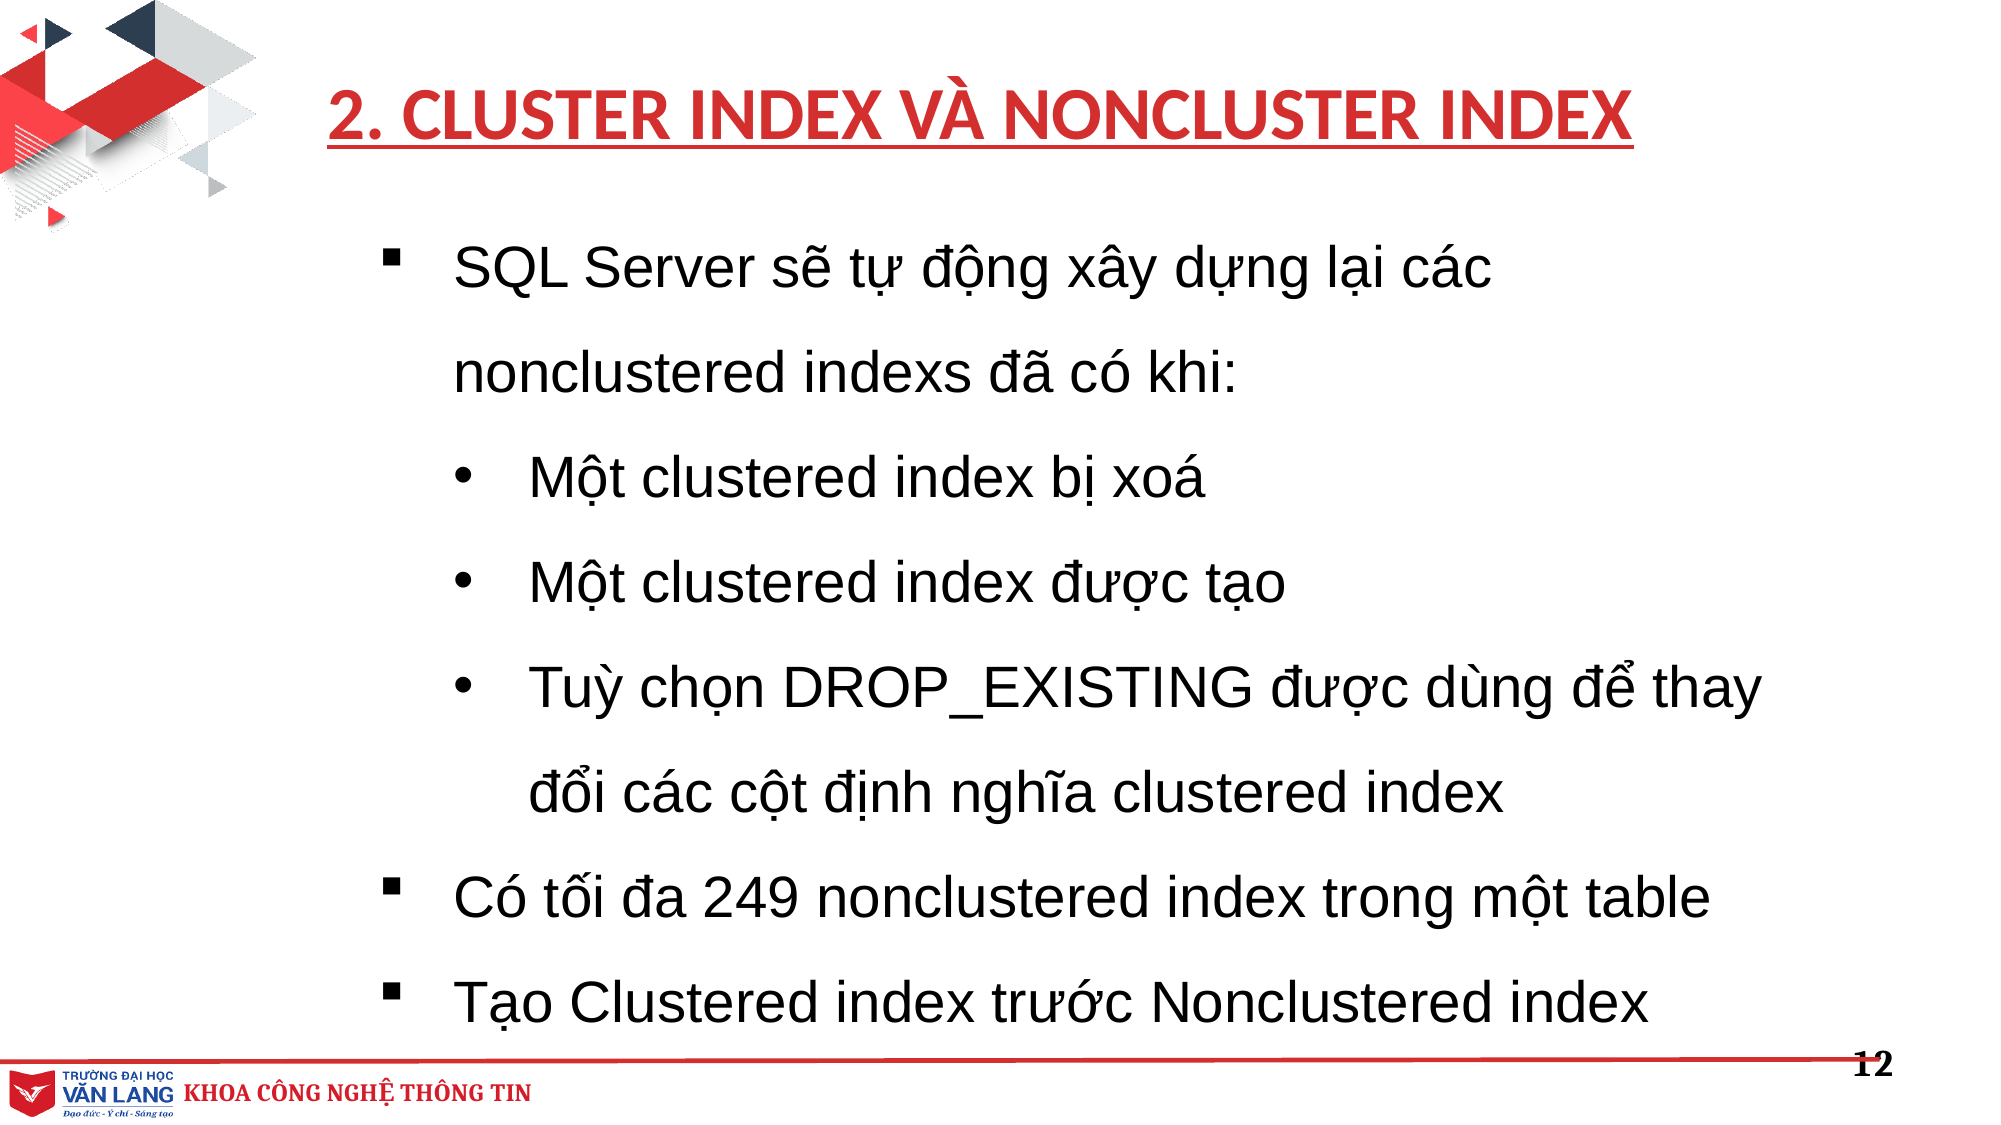

2. CLUSTER INDEX VÀ NONCLUSTER INDEX

SQL Server sẽ tự động xây dựng lại các nonclustered indexs đã có khi:
Một clustered index bị xoá
Một clustered index được tạo
Tuỳ chọn DROP_EXISTING được dùng để thay đổi các cột định nghĩa clustered index
Có tối đa 249 nonclustered index trong một table
Tạo Clustered index trước Nonclustered index